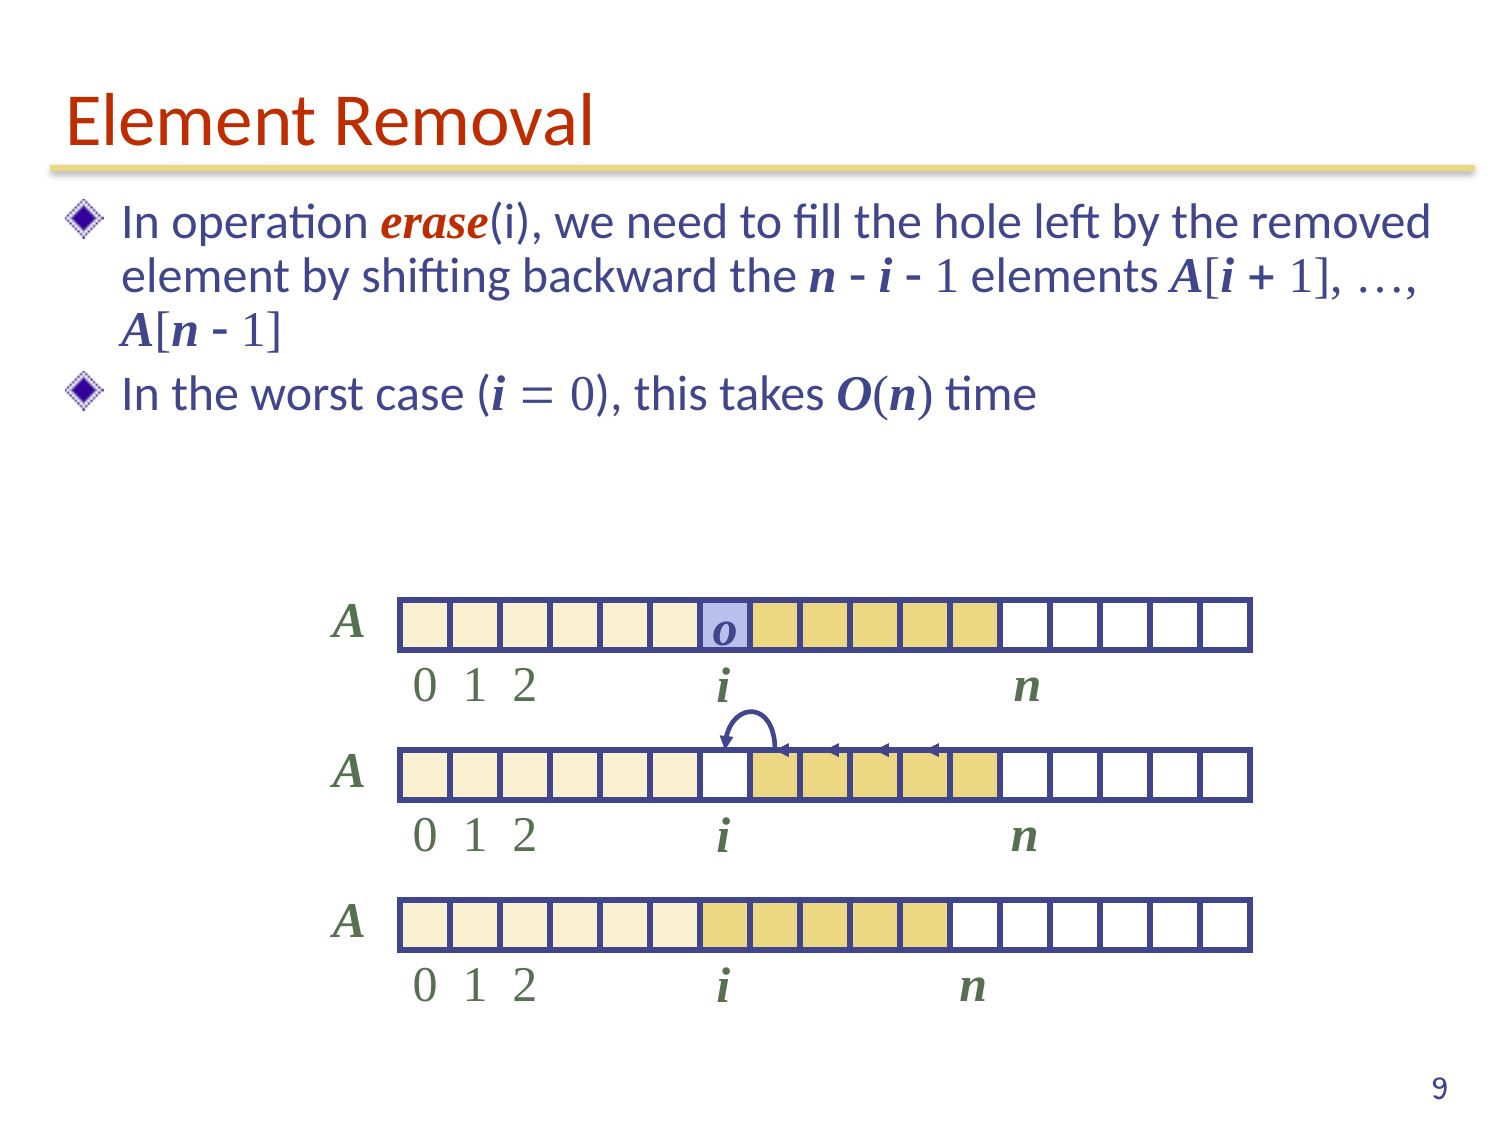

# Element Removal
In operation erase(i), we need to fill the hole left by the removed element by shifting backward the n − i − 1 elements A[i + 1], …, A[n − 1]
In the worst case (i = 0), this takes O(n) time
A

o

0
1
2
n
i
A

0
1
2
n
i
A

0
1
2
n
i
9